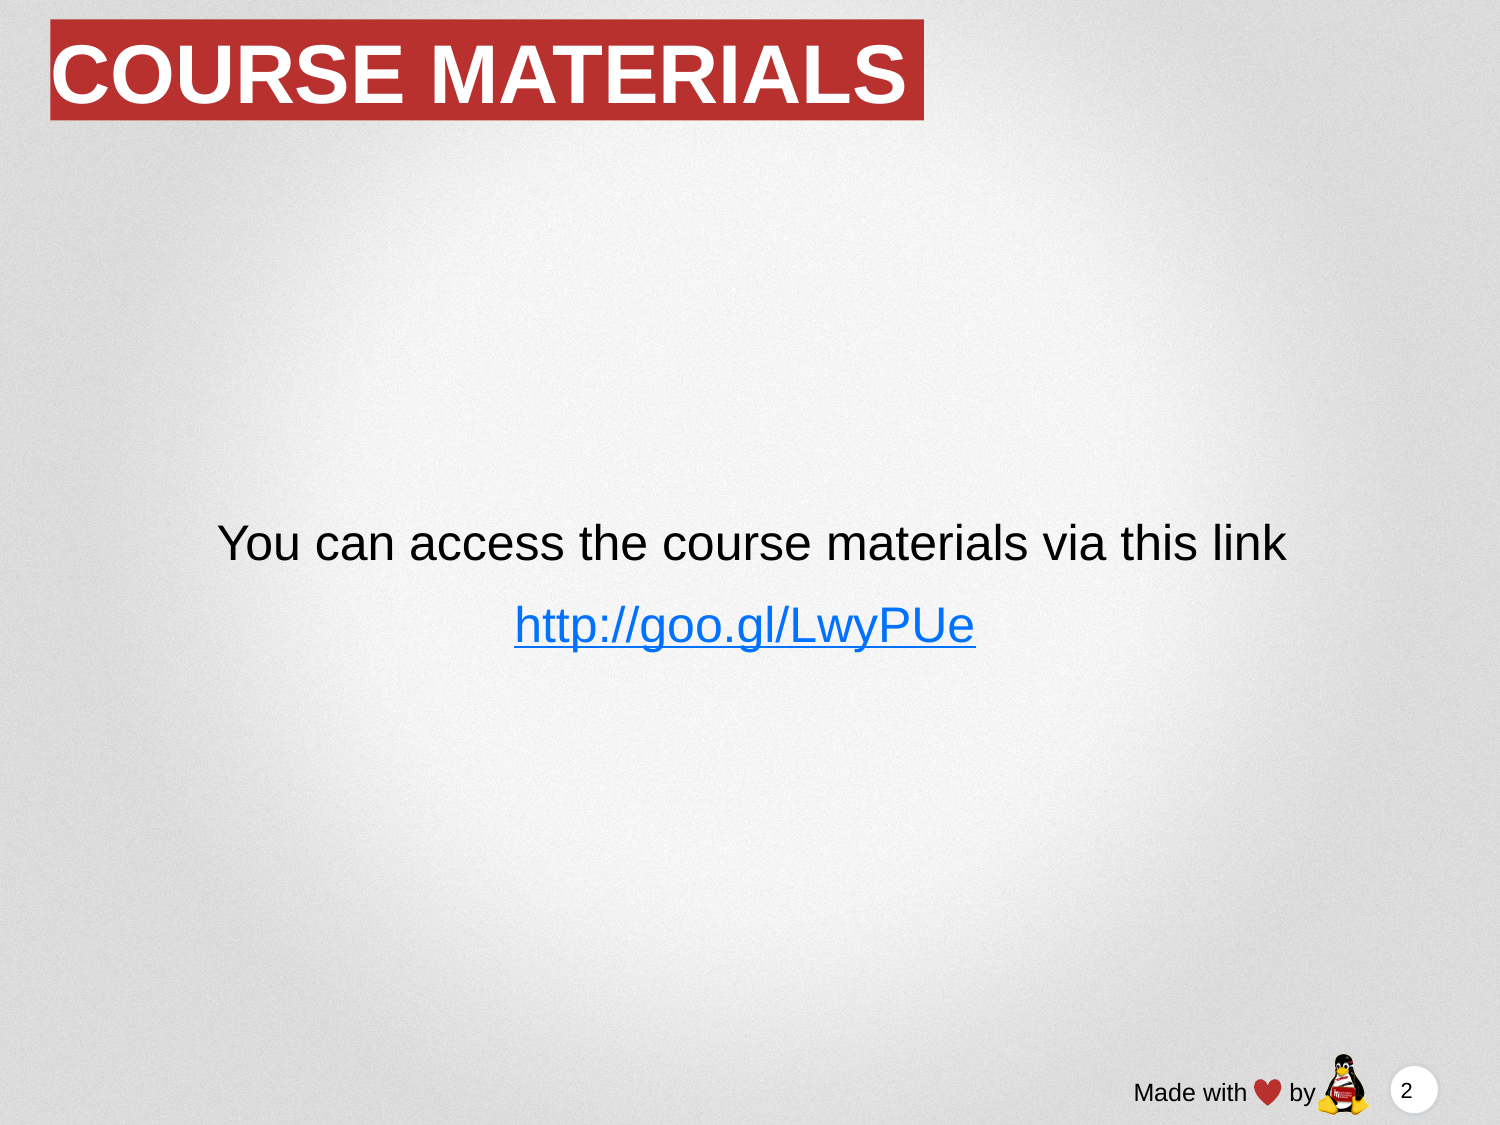

# COURSE MATERIALS
You can access the course materials via this link
http://goo.gl/LwyPUe
2